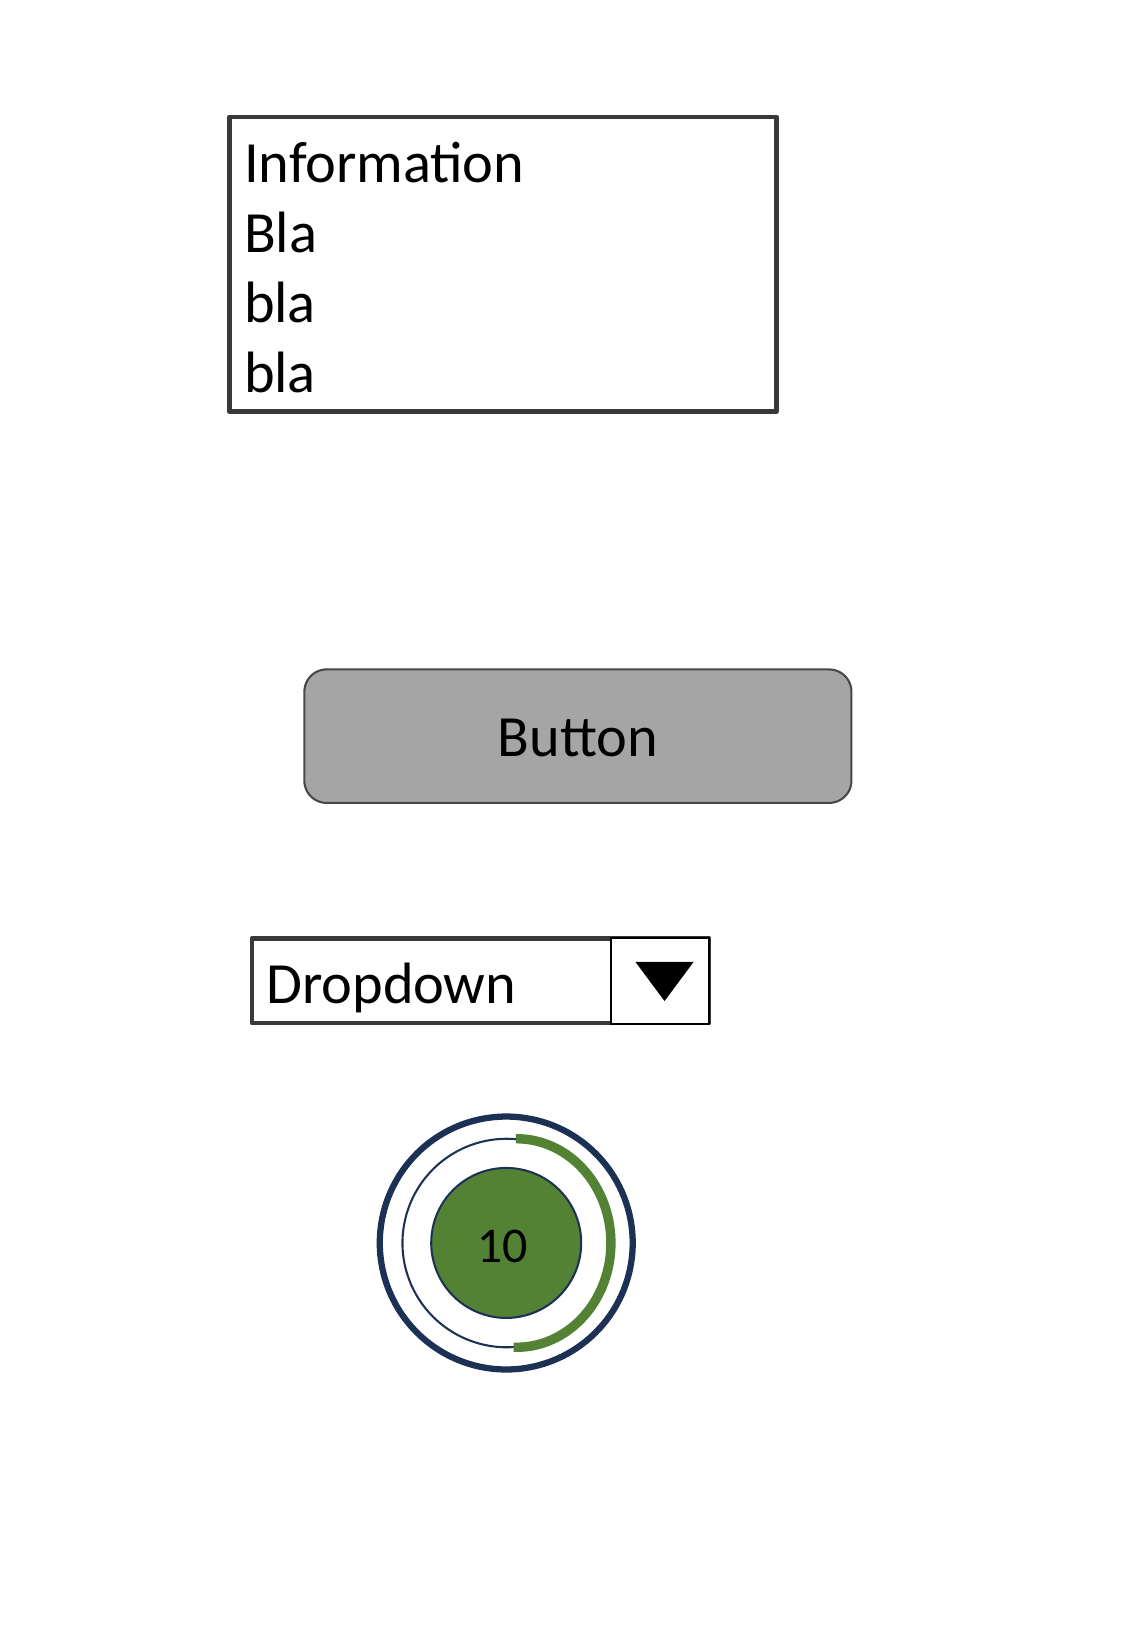

Information
Bla
bla
bla

Button
Dropdown

10